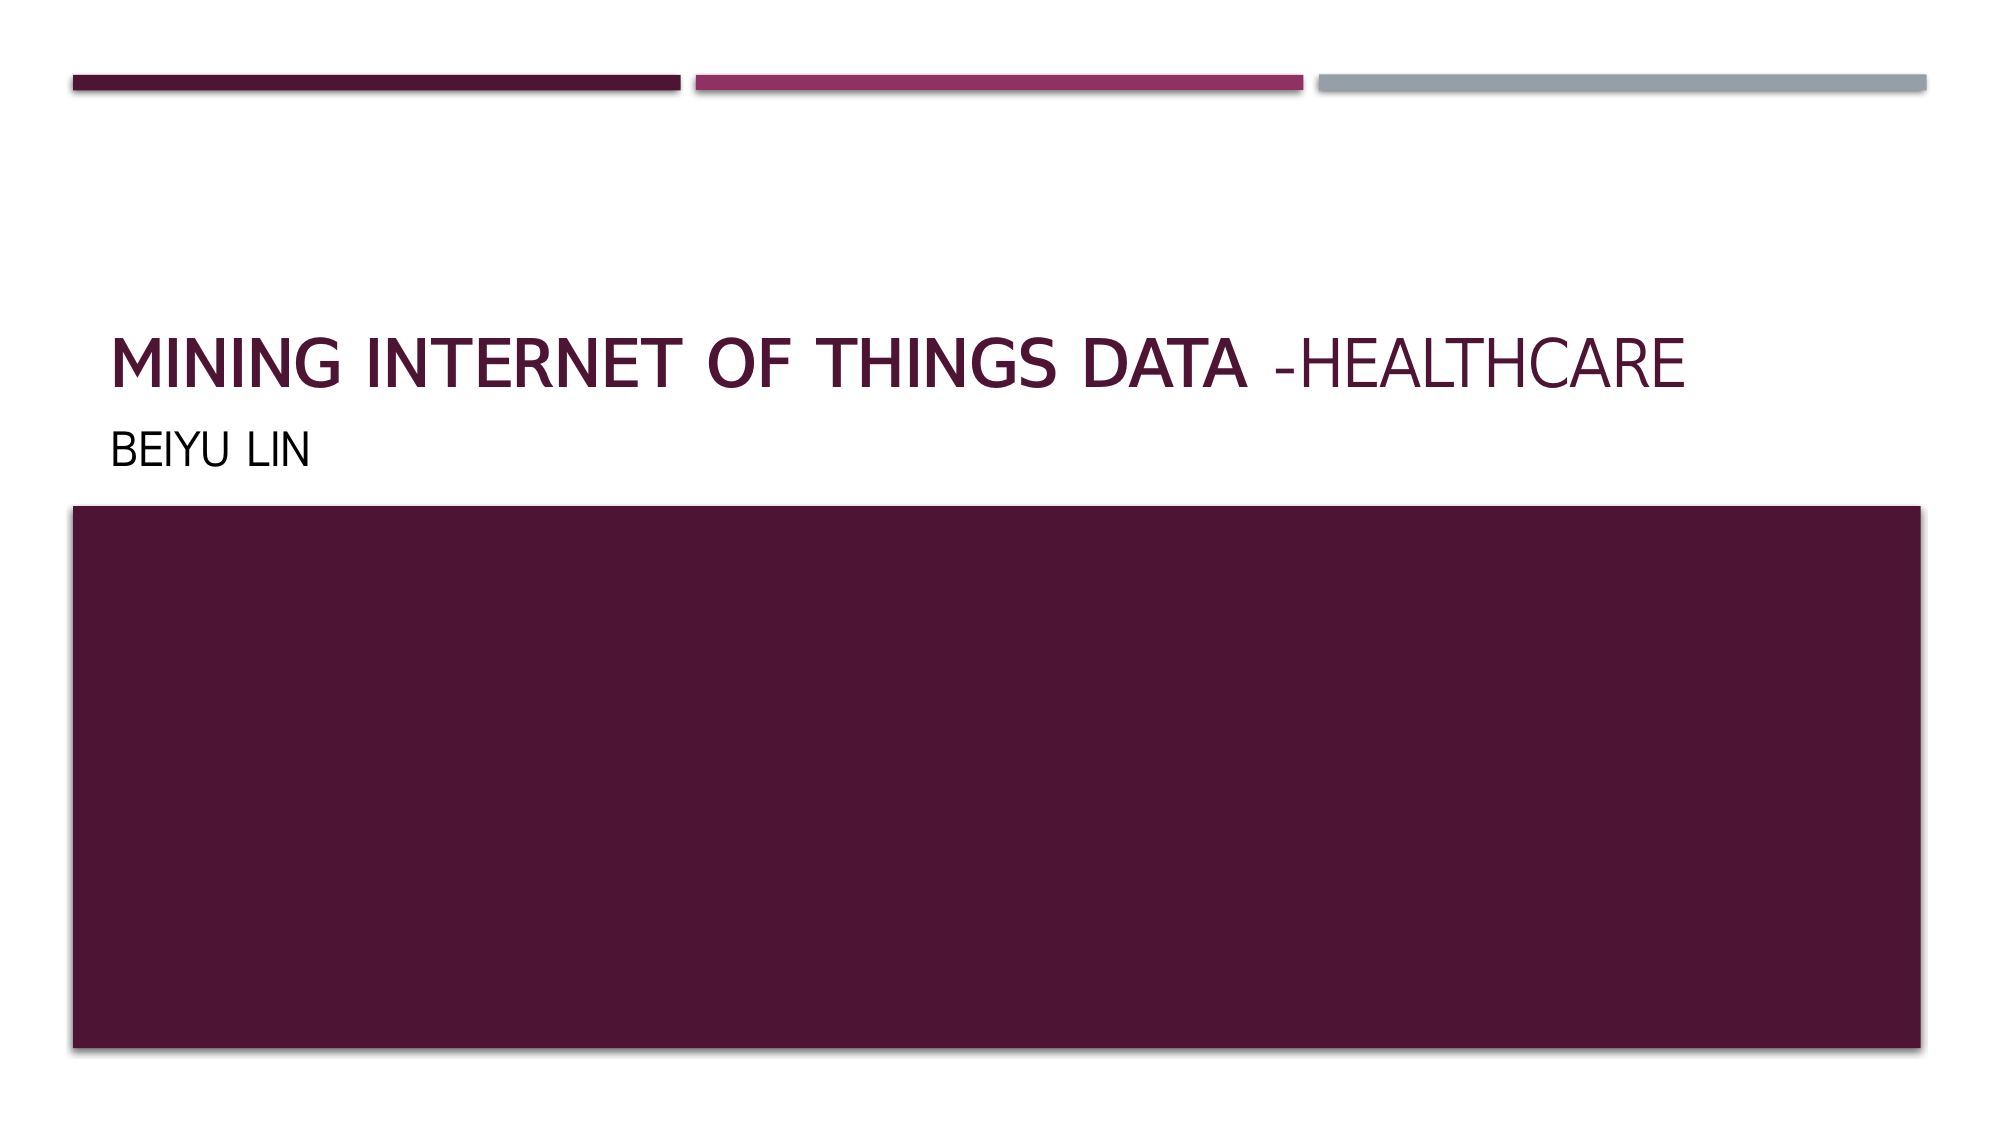

# mining Internet of Things Data -healthcare
Beiyu Lin